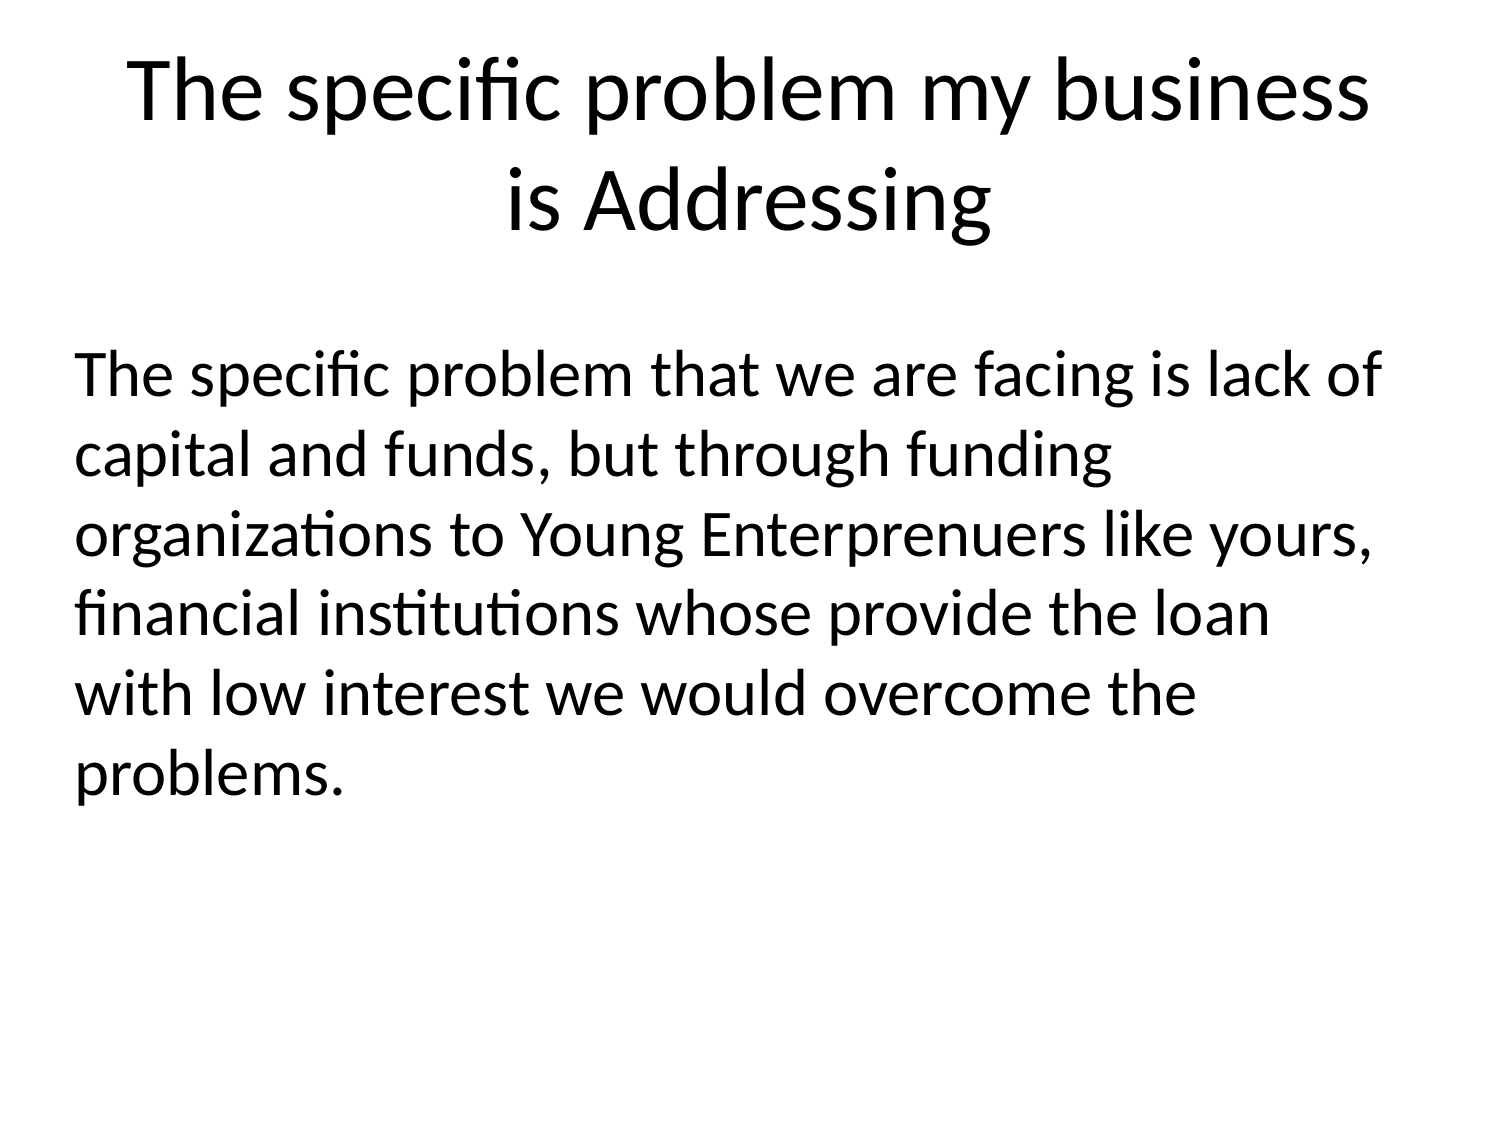

# The specific problem my business is Addressing
The specific problem that we are facing is lack of capital and funds, but through funding organizations to Young Enterprenuers like yours, financial institutions whose provide the loan with low interest we would overcome the problems.